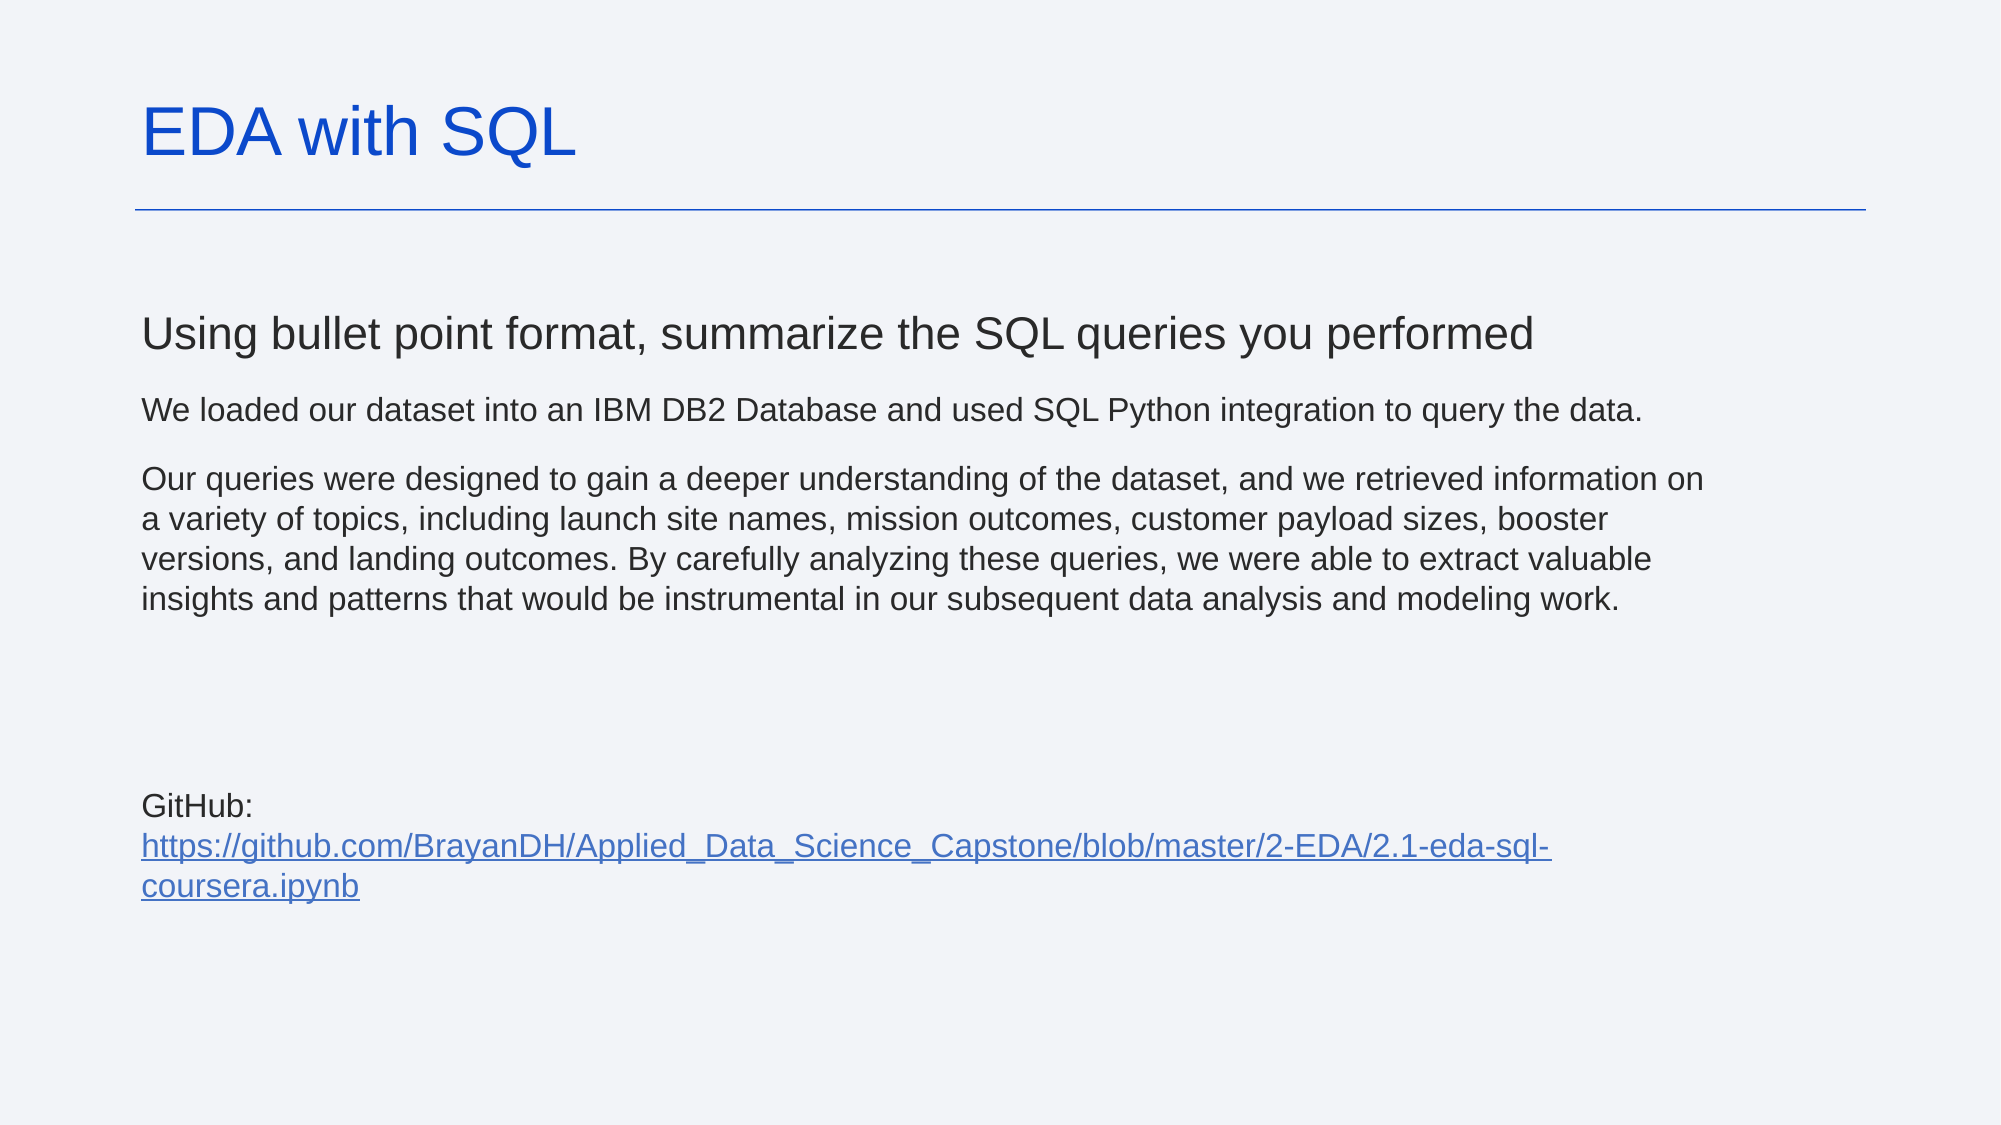

EDA with SQL
Using bullet point format, summarize the SQL queries you performed
We loaded our dataset into an IBM DB2 Database and used SQL Python integration to query the data.
Our queries were designed to gain a deeper understanding of the dataset, and we retrieved information on a variety of topics, including launch site names, mission outcomes, customer payload sizes, booster versions, and landing outcomes. By carefully analyzing these queries, we were able to extract valuable insights and patterns that would be instrumental in our subsequent data analysis and modeling work.

GitHub:
https://github.com/BrayanDH/Applied_Data_Science_Capstone/blob/master/2-EDA/2.1-eda-sql-coursera.ipynb

12